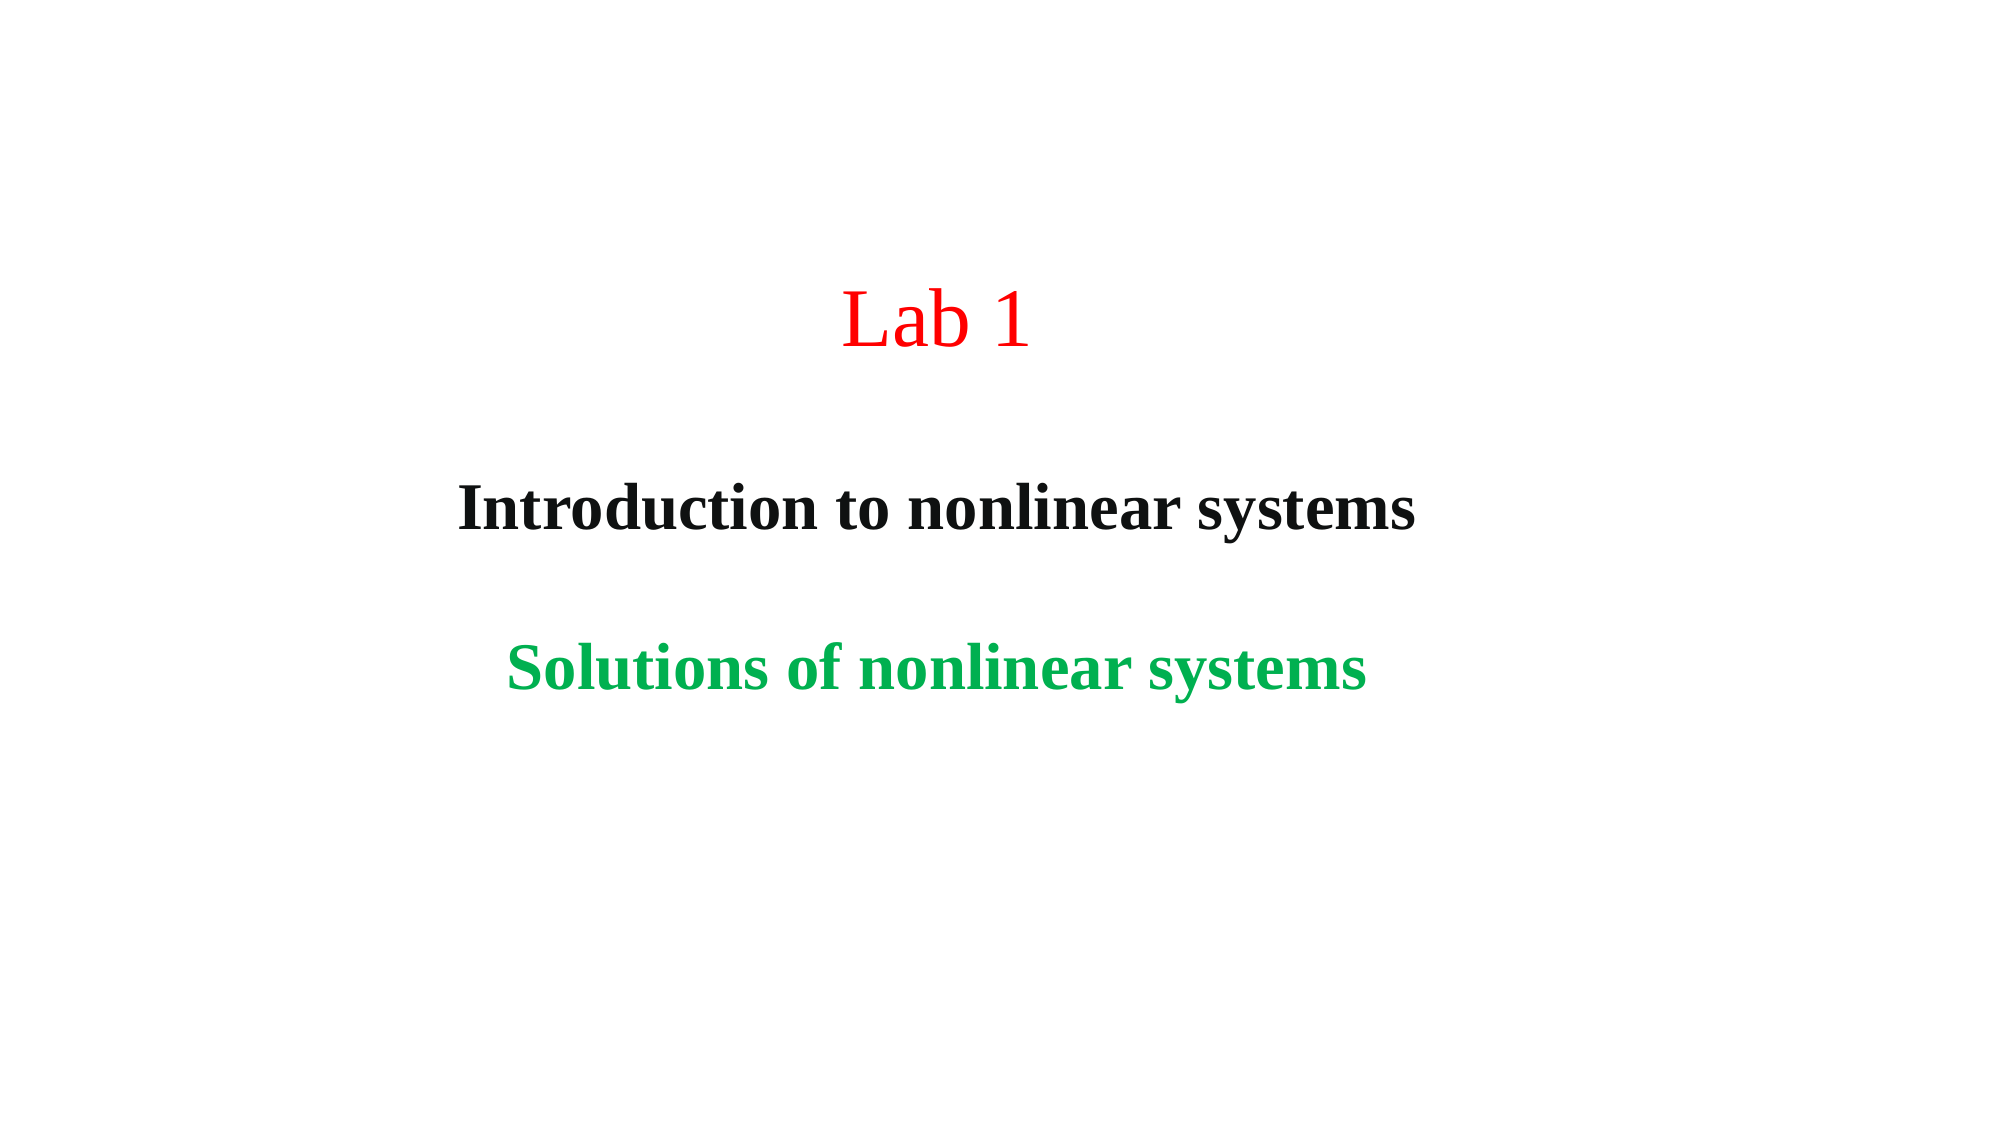

Lab 1

Introduction to nonlinear systems

Solutions of nonlinear systems